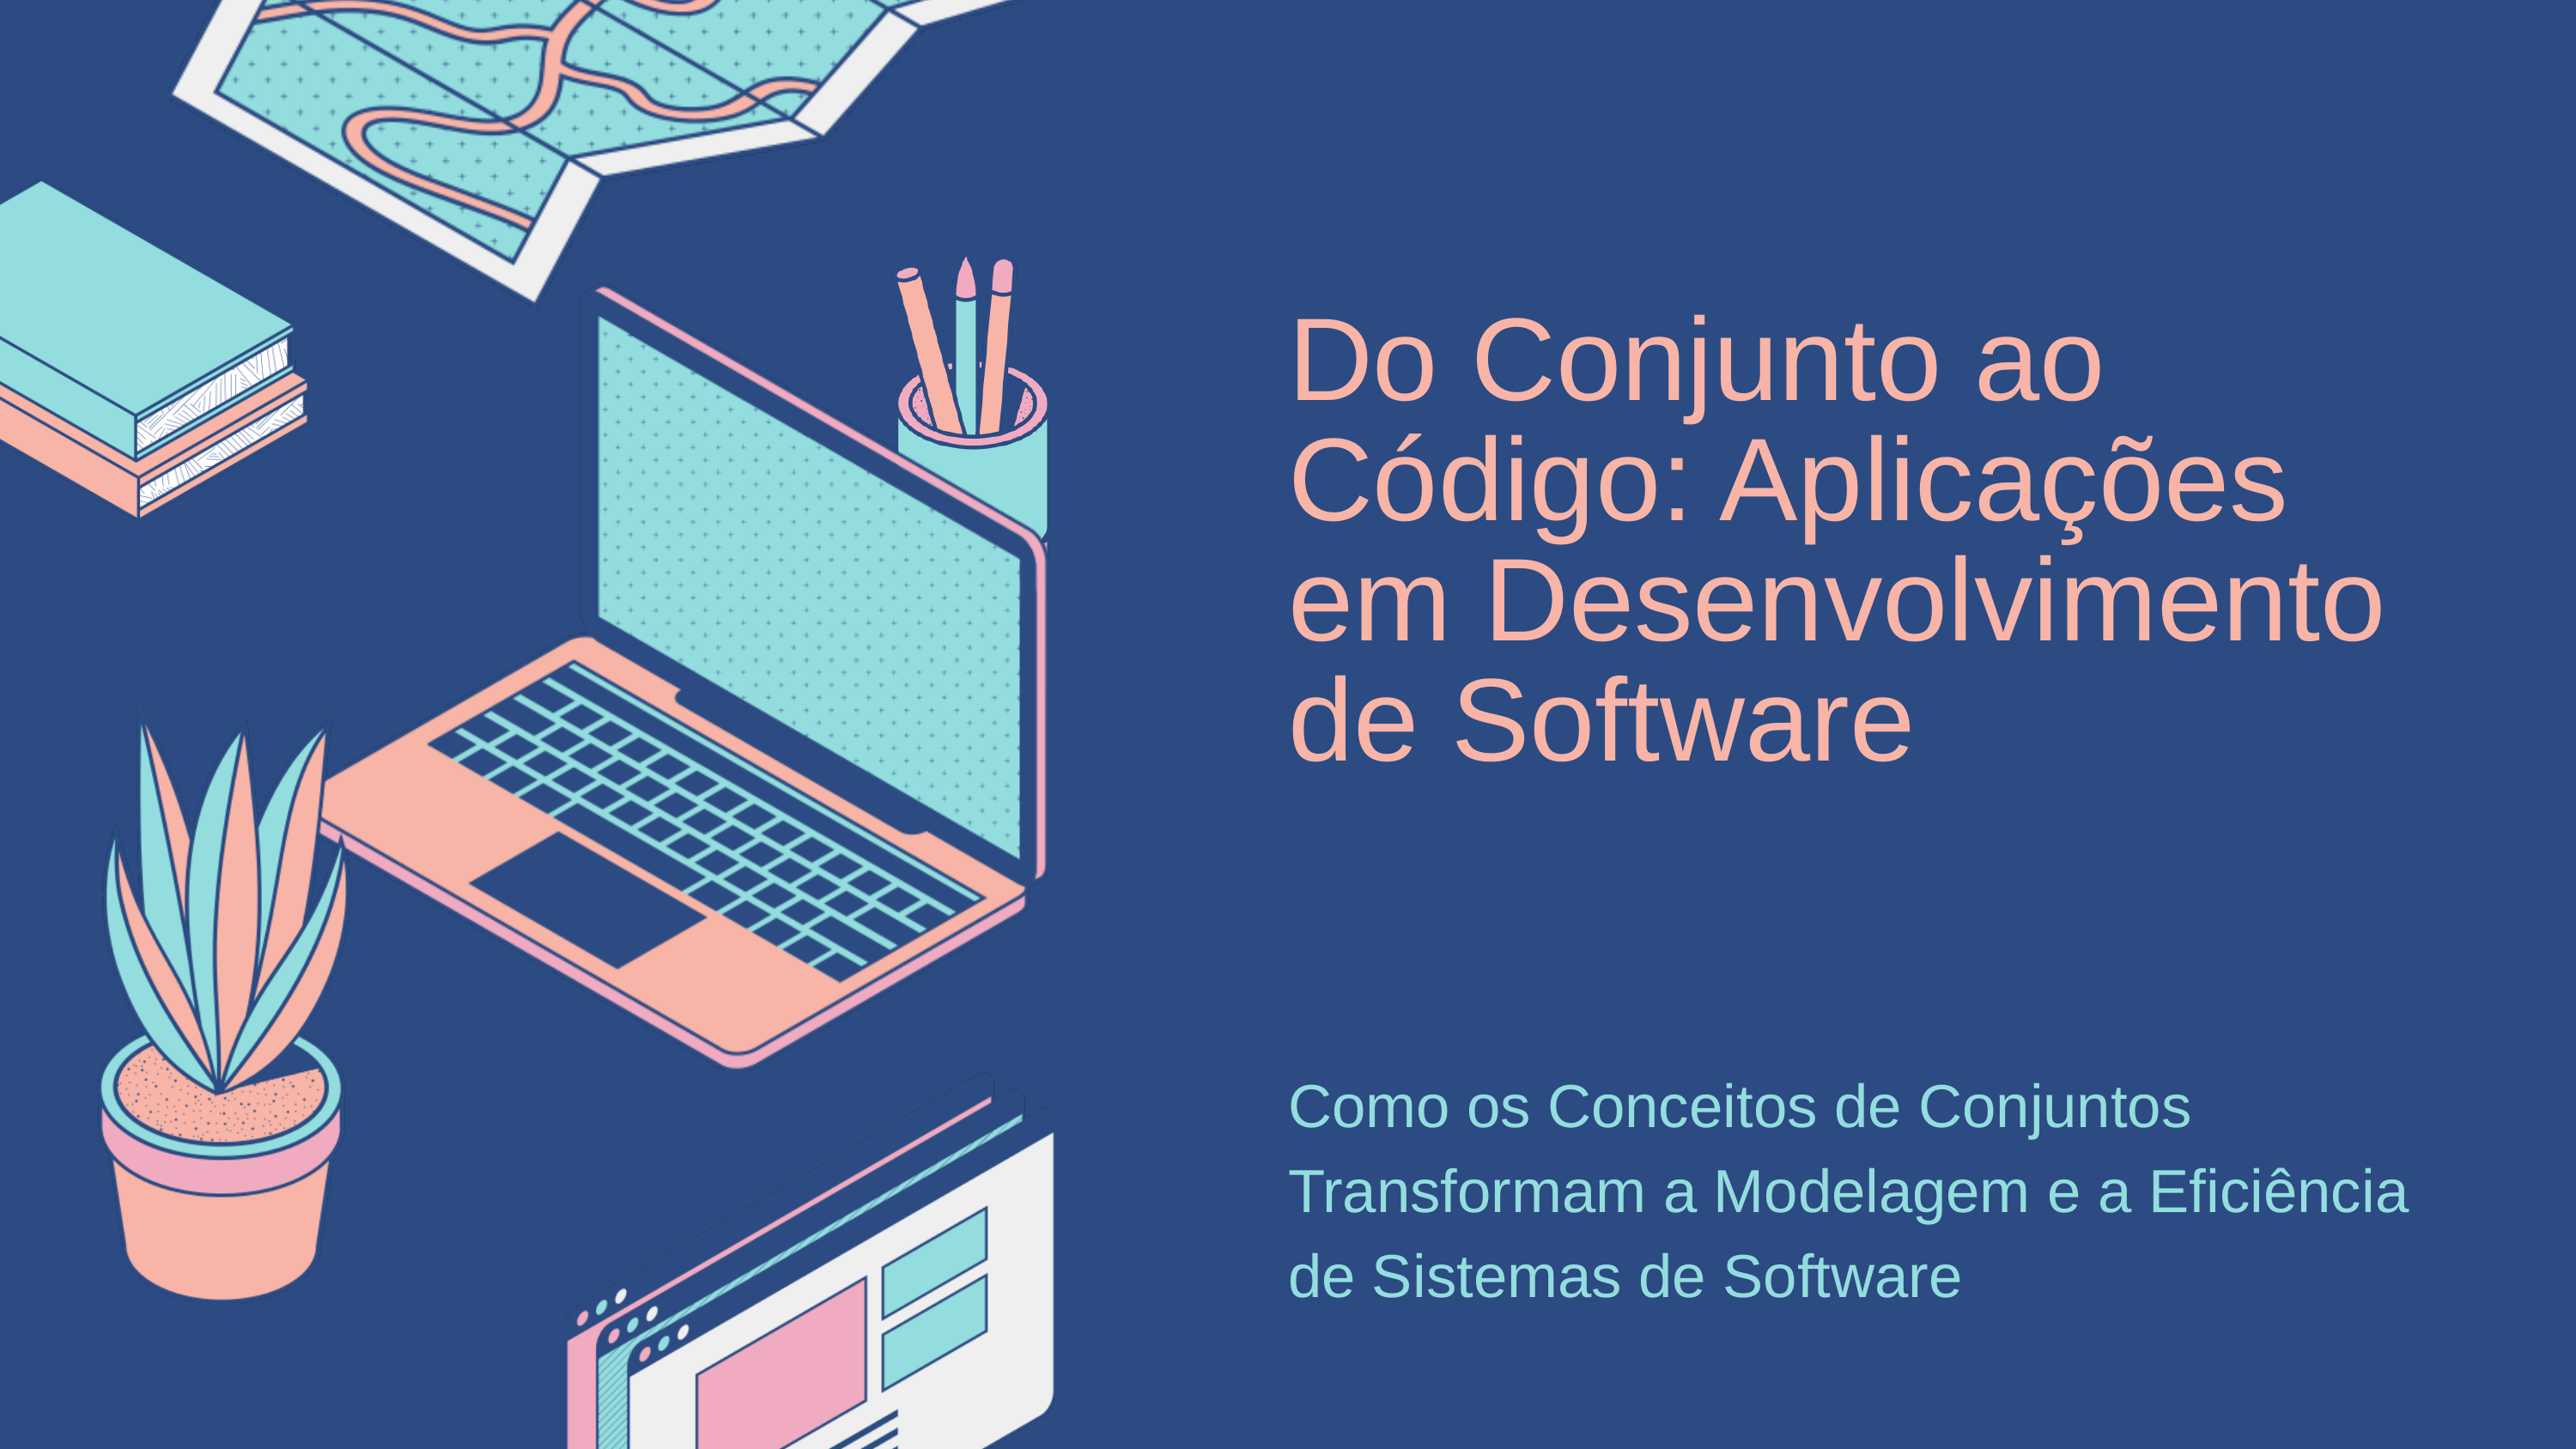

Do Conjunto ao Código: Aplicações em Desenvolvimento de Software

Como os Conceitos de Conjuntos Transformam a Modelagem e a Eficiência de Sistemas de Software